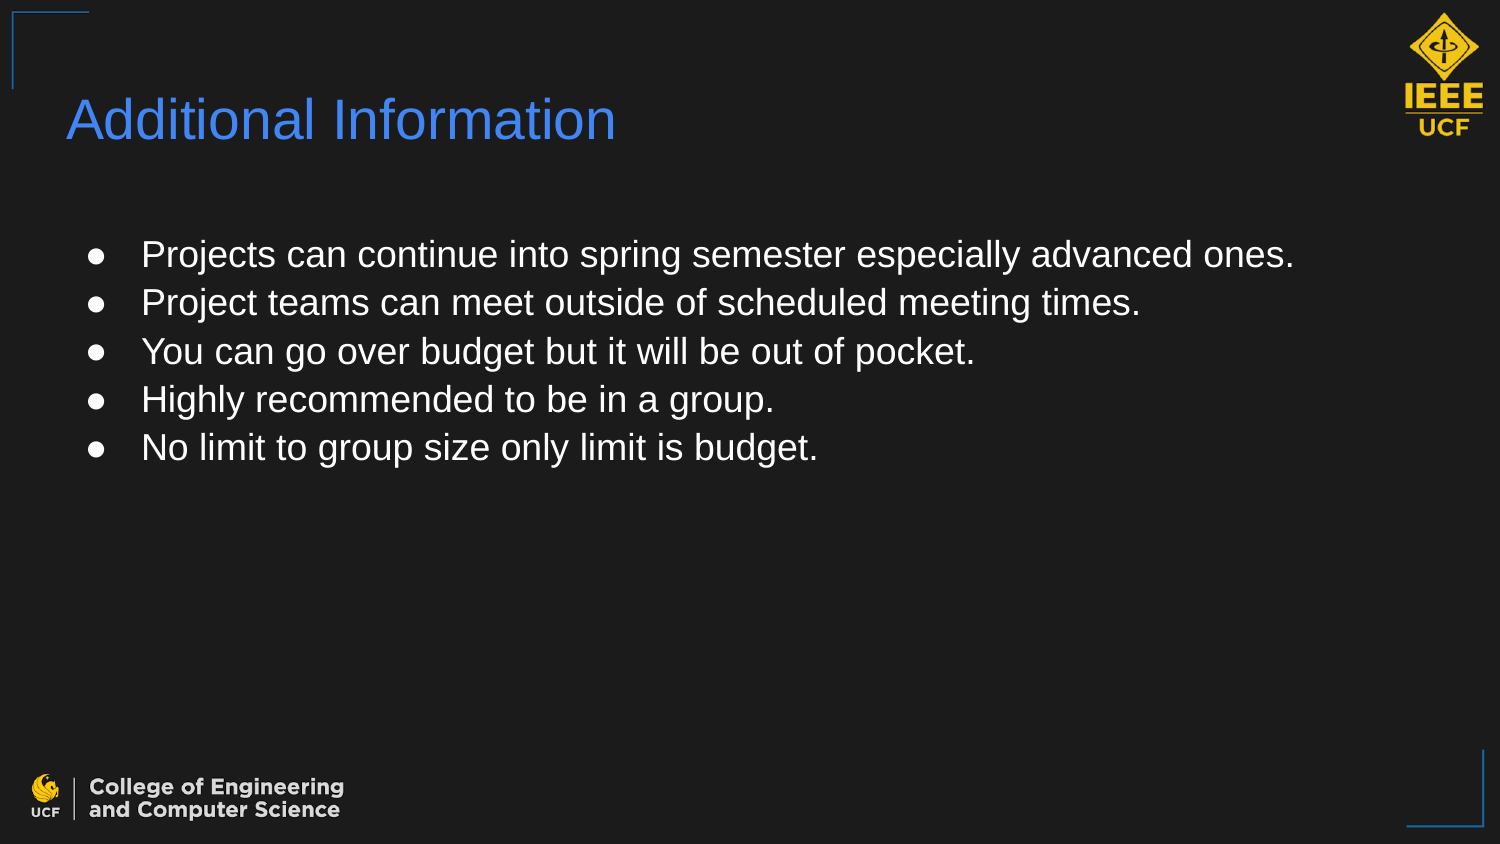

# Additional Information
Projects can continue into spring semester especially advanced ones.
Project teams can meet outside of scheduled meeting times.
You can go over budget but it will be out of pocket.
Highly recommended to be in a group.
No limit to group size only limit is budget.